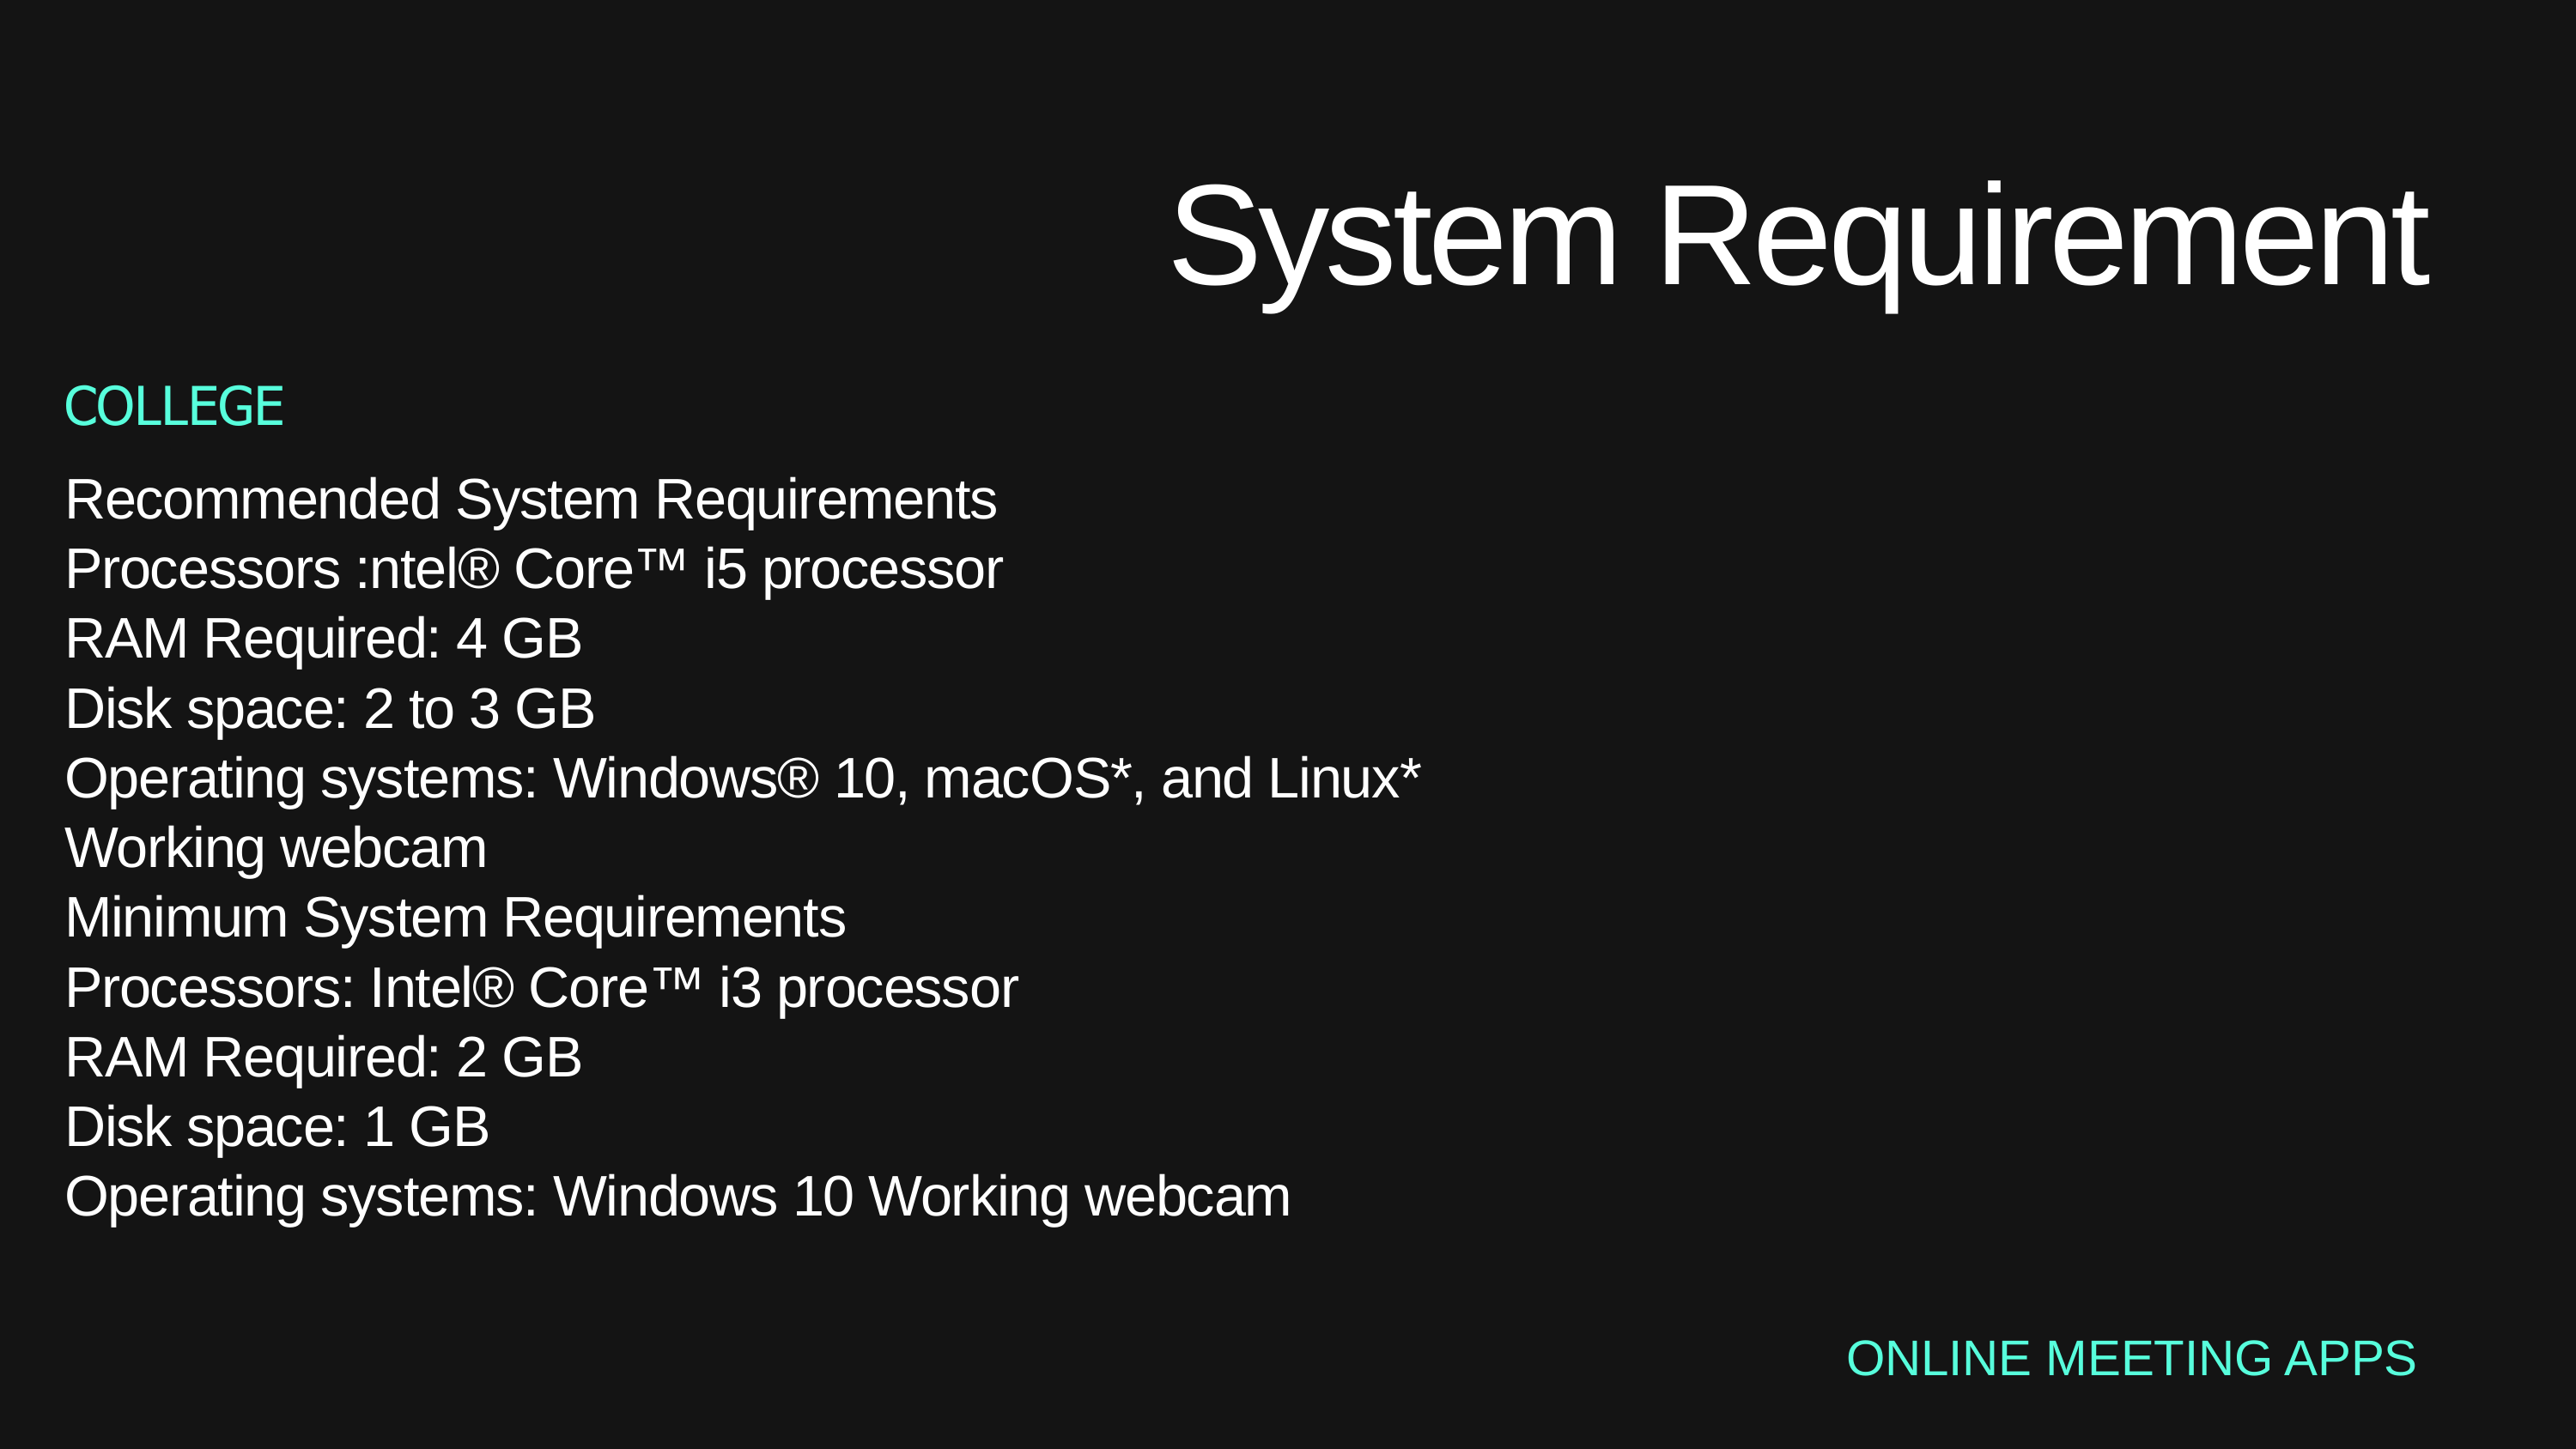

System Requirement
COLLEGE
Recommended System Requirements
Processors :ntel® Core™ i5 processor
RAM Required: 4 GB
Disk space: 2 to 3 GB
Operating systems: Windows® 10, macOS*, and Linux*
Working webcam
Minimum System Requirements
Processors: Intel® Core™ i3 processor
RAM Required: 2 GB
Disk space: 1 GB
Operating systems: Windows 10 Working webcam

ONLINE MEETING APPS